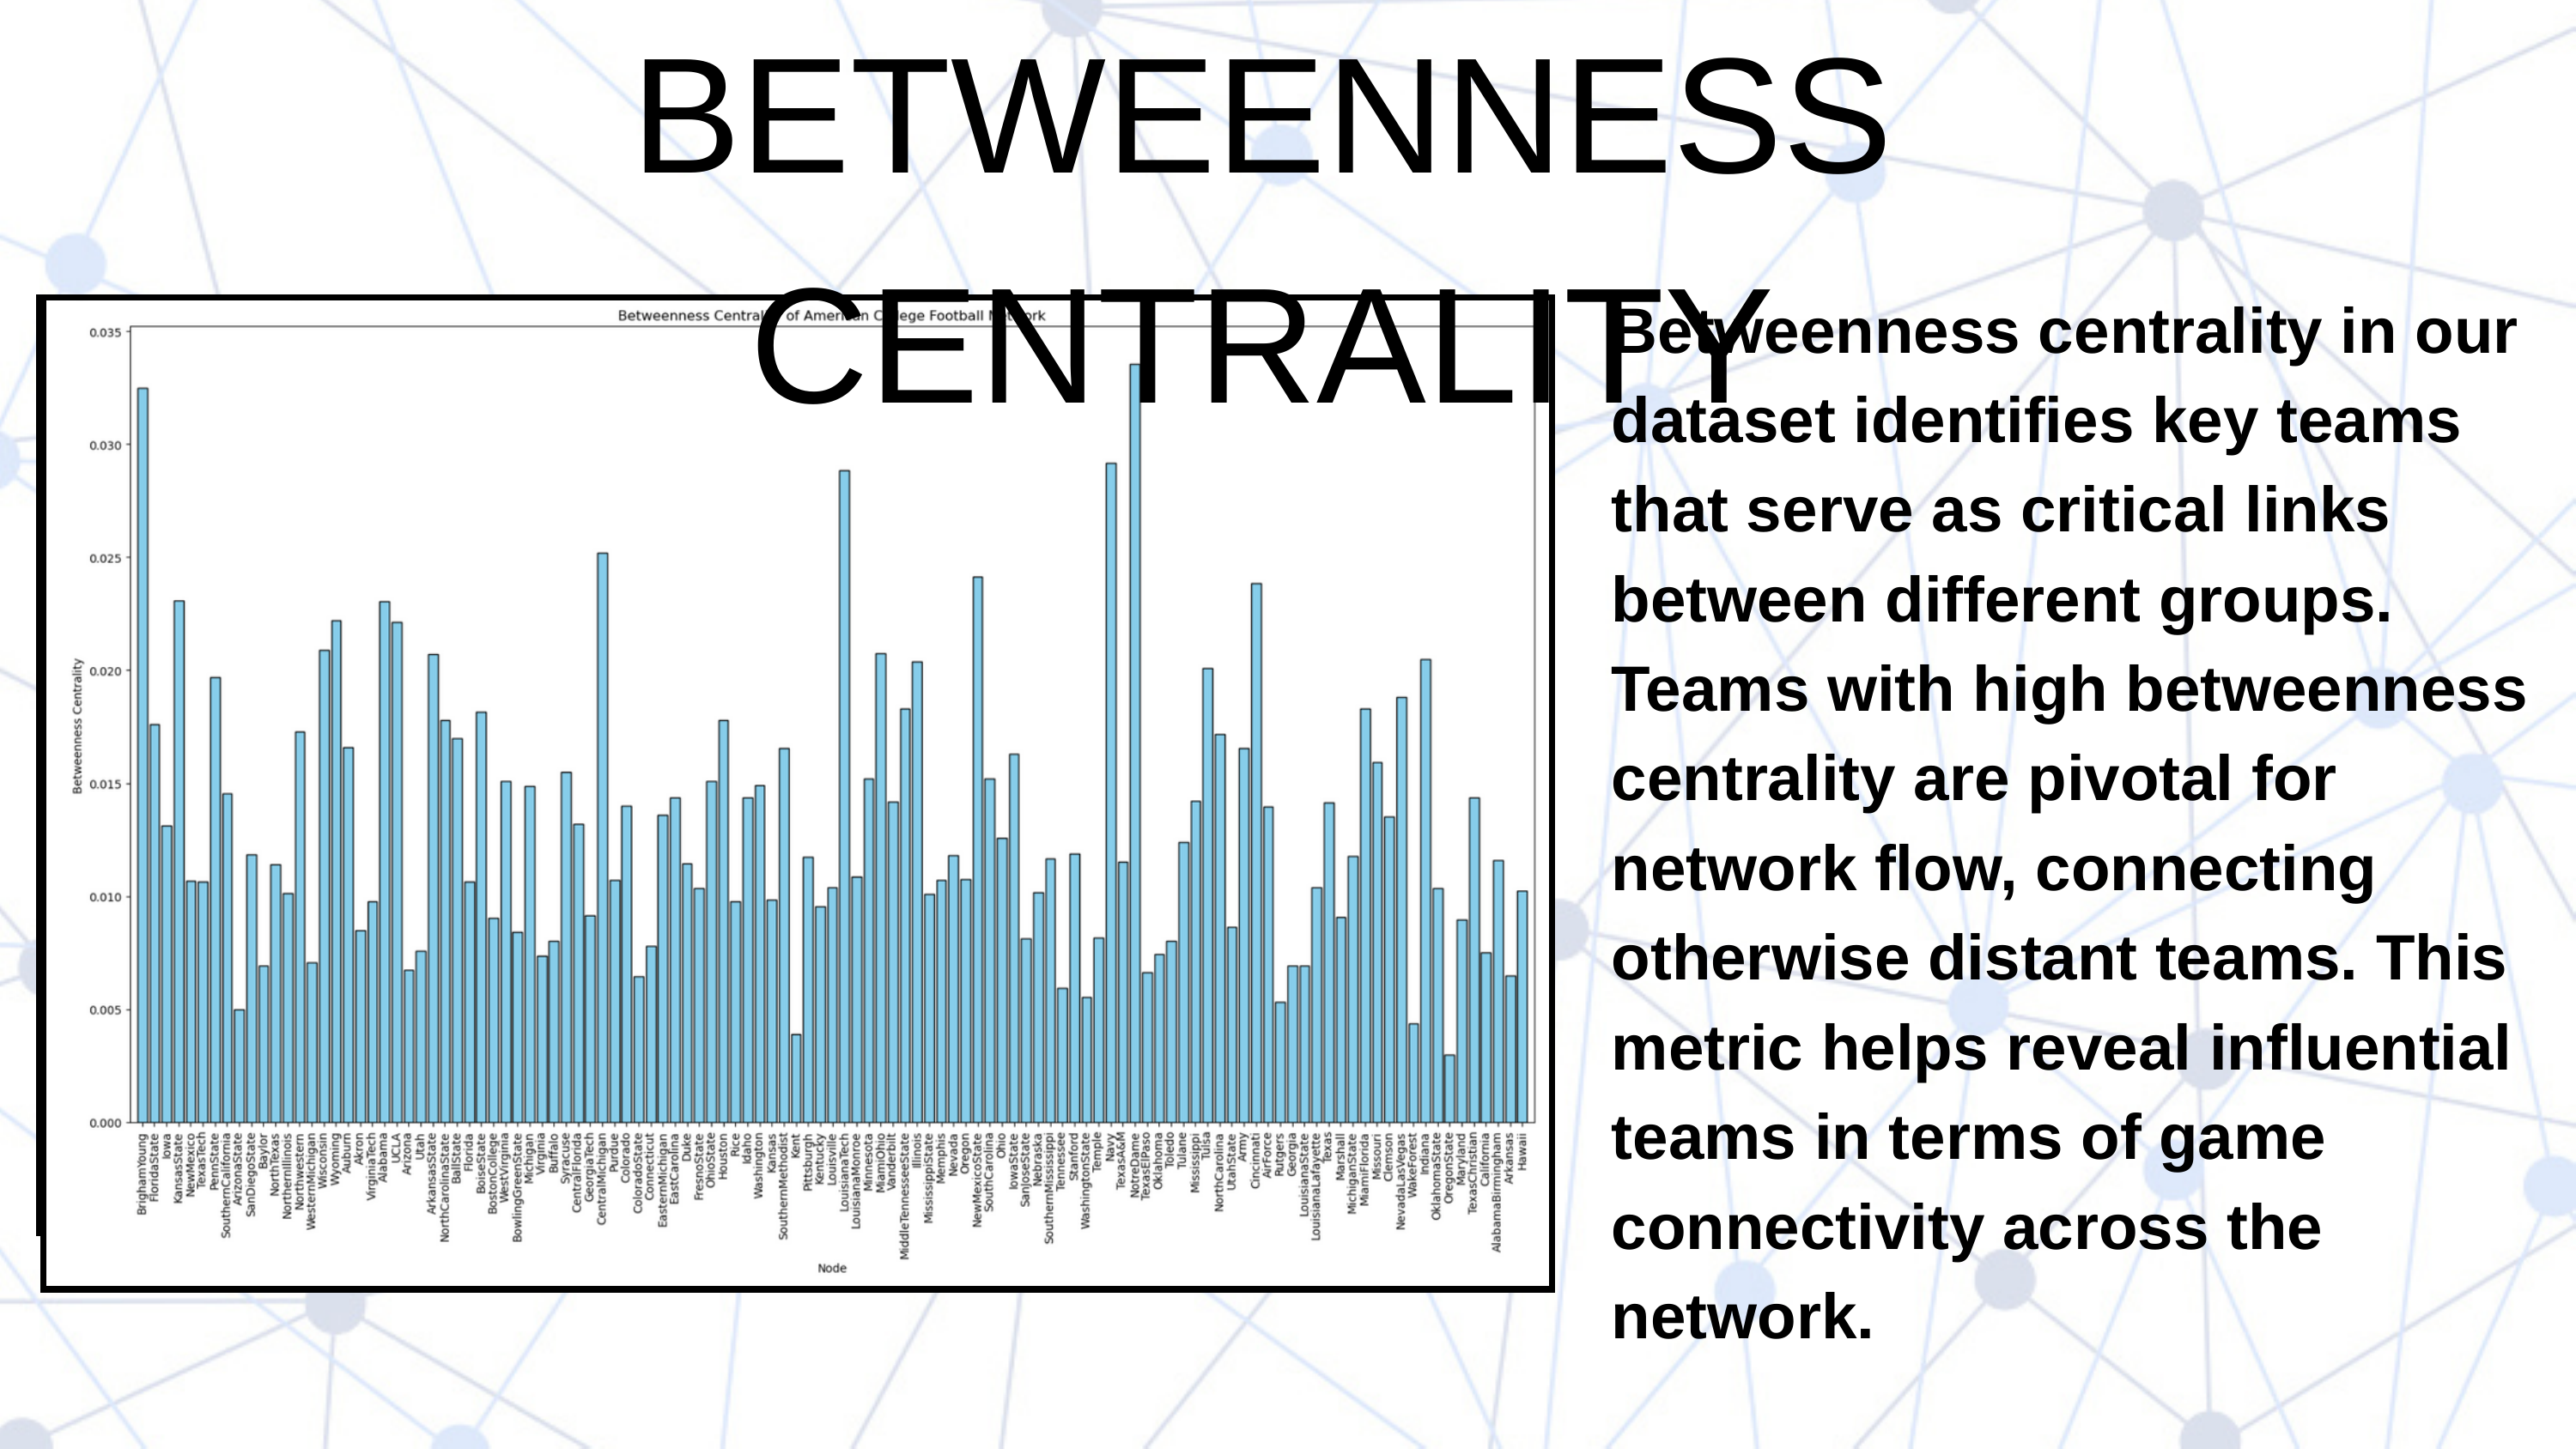

BETWEENNESS CENTRALITY
Betweenness centrality in our dataset identifies key teams that serve as critical links between different groups. Teams with high betweenness centrality are pivotal for network flow, connecting otherwise distant teams. This metric helps reveal influential teams in terms of game connectivity across the network.